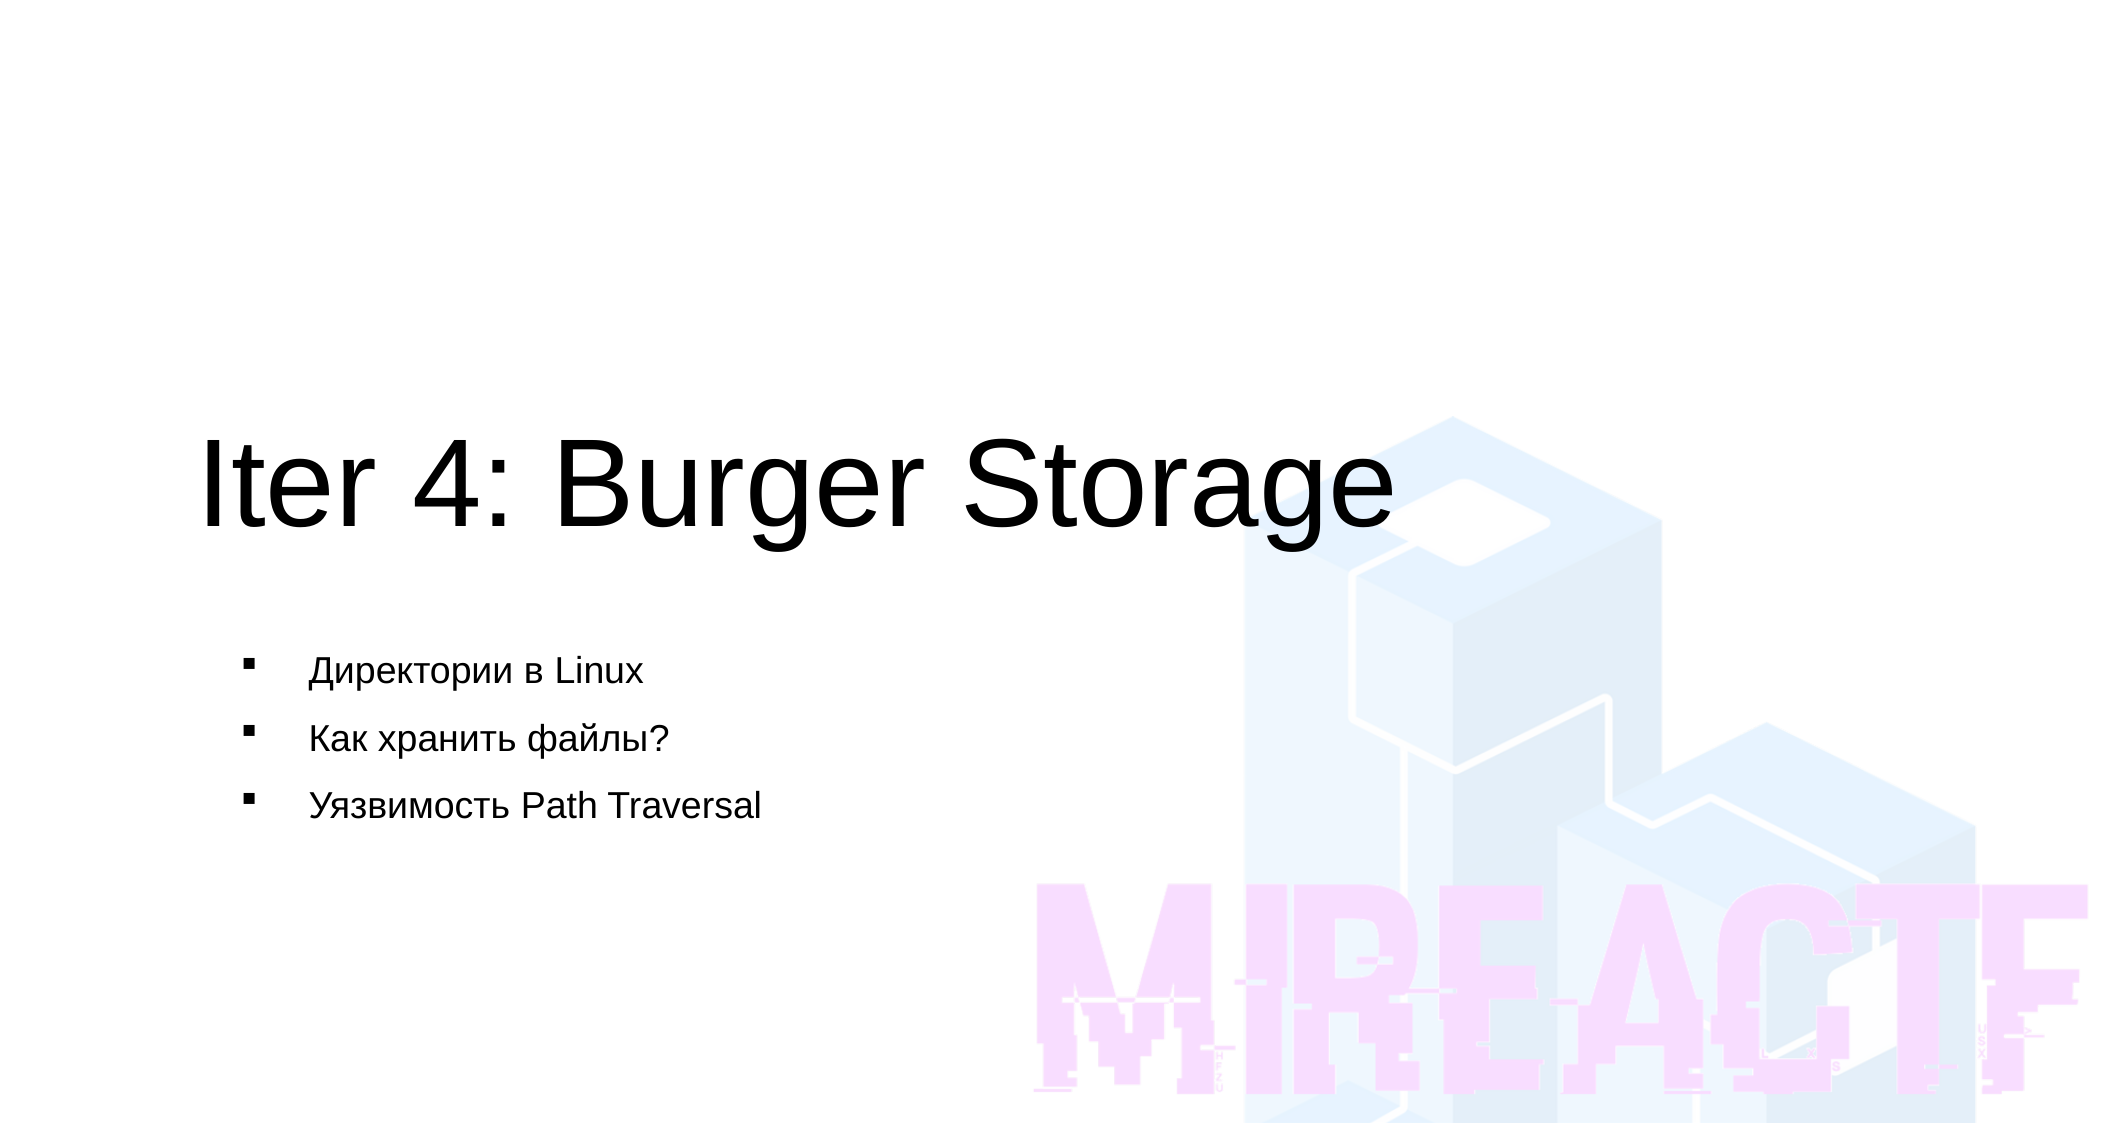

Введение в базовый криптоанализ

Iter 4: Burger Storage

  Директории в Linux
  Как хранить файлы?
  Уязвимость Path Traversal